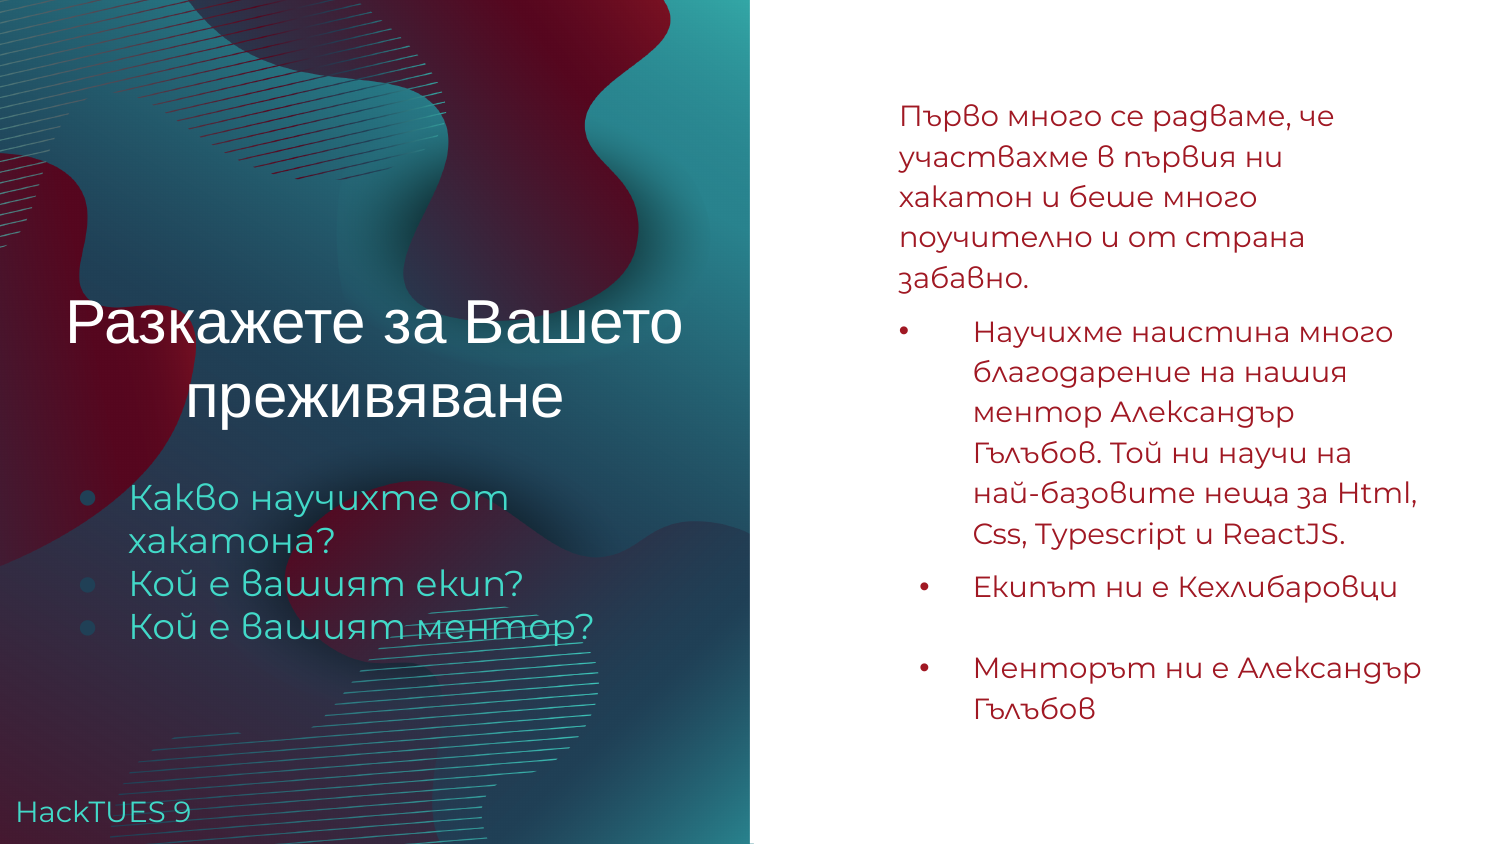

Първо много се радваме, че участвахме в първия ни хакатон и беше много поучително и от страна забавно.
Научихме наистина много благодарение на нашия ментор Александър Гълъбов. Той ни научи на най-базовите неща за Html, Css, Typescript и ReactJS.
Екипът ни е Кехлибаровци

Менторът ни е Александър Гълъбов
# Разкажете за Вашето преживяване
Какво научихте от хакатона?
Кой е вашият екип?
Кой е вашият ментор?